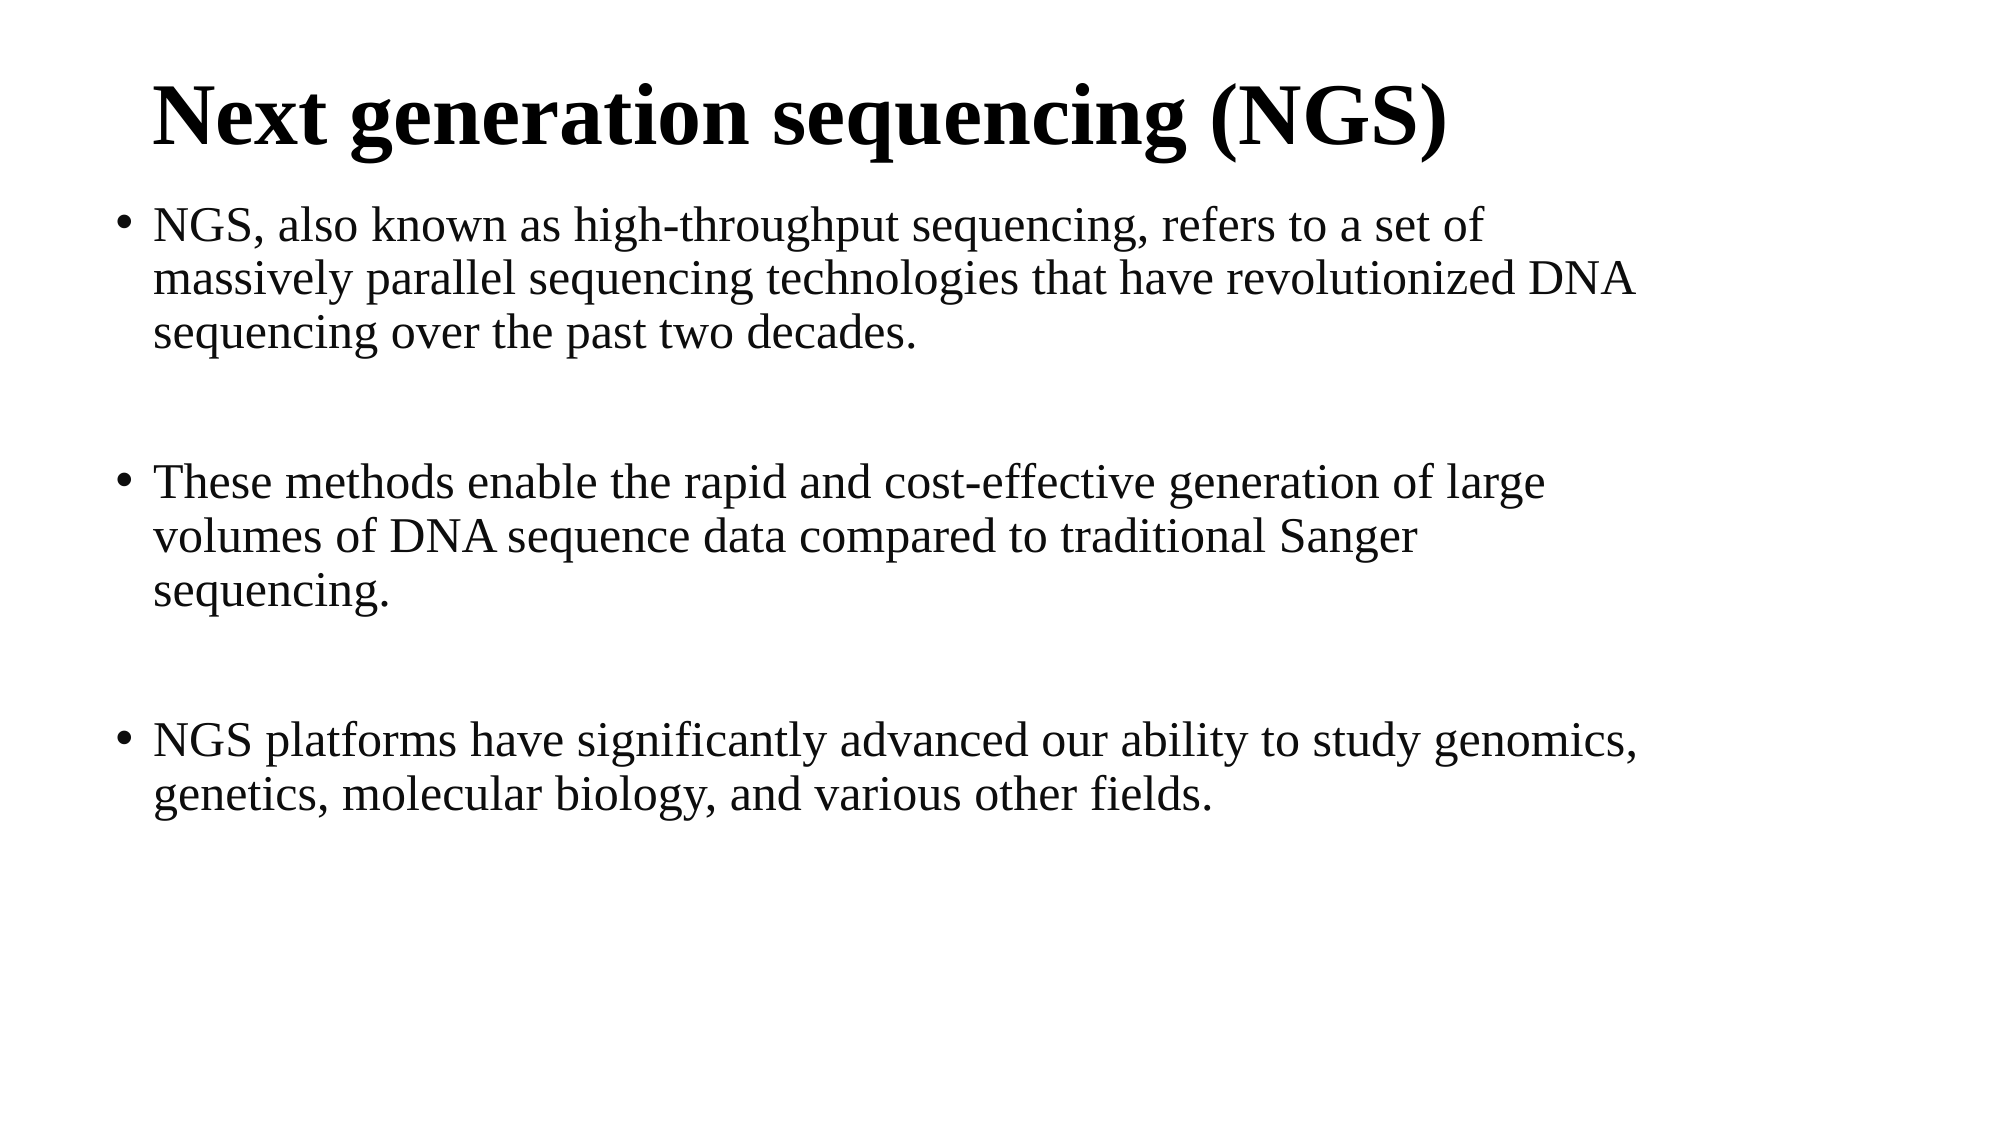

# Next generation sequencing (NGS)
NGS, also known as high-throughput sequencing, refers to a set of massively parallel sequencing technologies that have revolutionized DNA sequencing over the past two decades.

These methods enable the rapid and cost-effective generation of large volumes of DNA sequence data compared to traditional Sanger sequencing.

NGS platforms have significantly advanced our ability to study genomics, genetics, molecular biology, and various other fields.